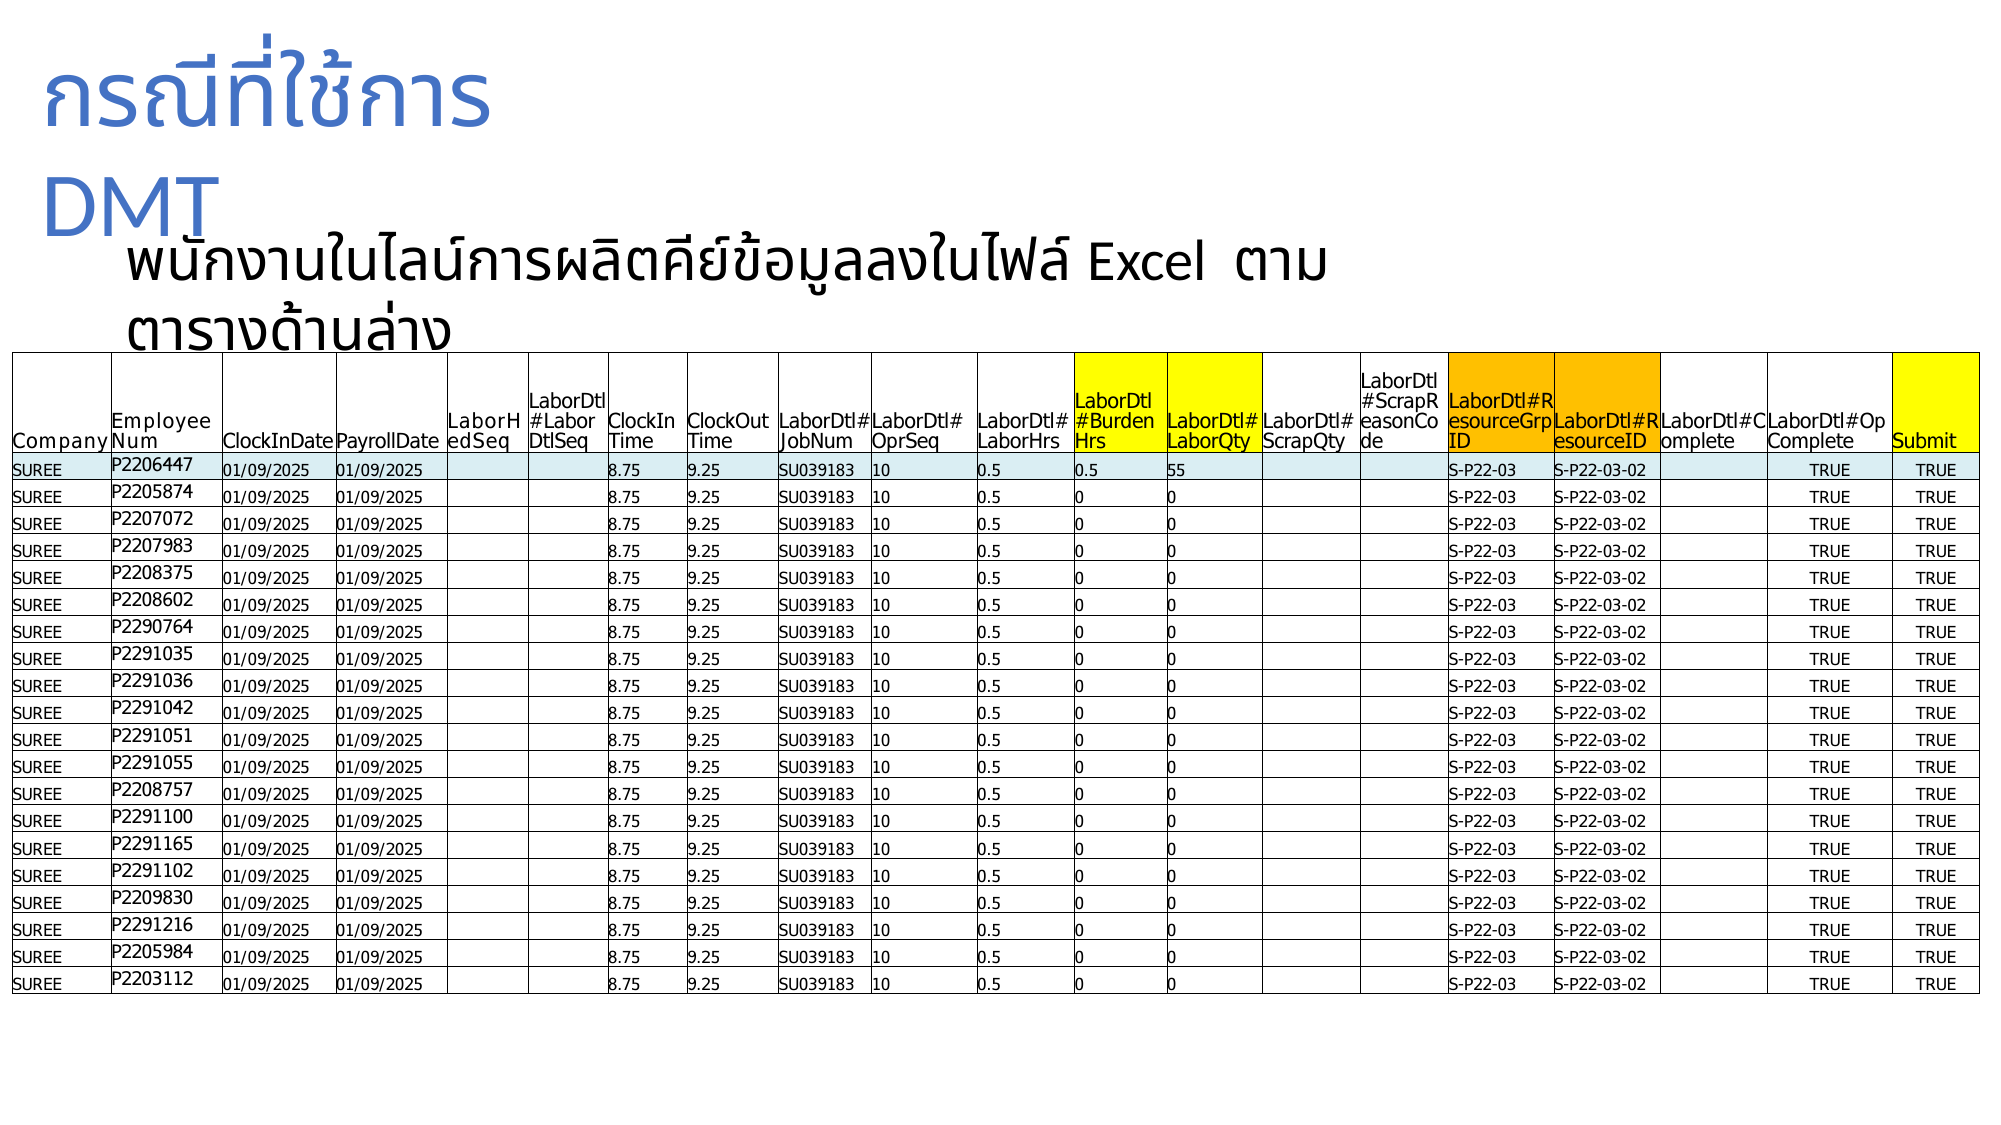

กรณีที่ใช้การ DMT
พนักงานในไลน์การผลิตคีย์ข้อมูลลงในไฟล์ Excel  ตามตารางด้านล่าง
| Company | EmployeeNum | ClockInDate | PayrollDate | LaborHedSeq | LaborDtl#LaborDtlSeq | ClockInTime | ClockOutTime | LaborDtl#JobNum | LaborDtl#OprSeq | LaborDtl#LaborHrs | LaborDtl#BurdenHrs | LaborDtl#LaborQty | LaborDtl#ScrapQty | LaborDtl#ScrapReasonCode | LaborDtl#ResourceGrpID | LaborDtl#ResourceID | LaborDtl#Complete | LaborDtl#OpComplete | Submit |
| --- | --- | --- | --- | --- | --- | --- | --- | --- | --- | --- | --- | --- | --- | --- | --- | --- | --- | --- | --- |
| SUREE | P2206447 | 01/09/2025 | 01/09/2025 |  |  | 8.75 | 9.25 | SU039183 | 10 | 0.5 | 0.5 | 55 |  |  | S-P22-03 | S-P22-03-02 |  | TRUE | TRUE |
| SUREE | P2205874 | 01/09/2025 | 01/09/2025 |  |  | 8.75 | 9.25 | SU039183 | 10 | 0.5 | 0 | 0 |  |  | S-P22-03 | S-P22-03-02 |  | TRUE | TRUE |
| SUREE | P2207072 | 01/09/2025 | 01/09/2025 |  |  | 8.75 | 9.25 | SU039183 | 10 | 0.5 | 0 | 0 |  |  | S-P22-03 | S-P22-03-02 |  | TRUE | TRUE |
| SUREE | P2207983 | 01/09/2025 | 01/09/2025 |  |  | 8.75 | 9.25 | SU039183 | 10 | 0.5 | 0 | 0 |  |  | S-P22-03 | S-P22-03-02 |  | TRUE | TRUE |
| SUREE | P2208375 | 01/09/2025 | 01/09/2025 |  |  | 8.75 | 9.25 | SU039183 | 10 | 0.5 | 0 | 0 |  |  | S-P22-03 | S-P22-03-02 |  | TRUE | TRUE |
| SUREE | P2208602 | 01/09/2025 | 01/09/2025 |  |  | 8.75 | 9.25 | SU039183 | 10 | 0.5 | 0 | 0 |  |  | S-P22-03 | S-P22-03-02 |  | TRUE | TRUE |
| SUREE | P2290764 | 01/09/2025 | 01/09/2025 |  |  | 8.75 | 9.25 | SU039183 | 10 | 0.5 | 0 | 0 |  |  | S-P22-03 | S-P22-03-02 |  | TRUE | TRUE |
| SUREE | P2291035 | 01/09/2025 | 01/09/2025 |  |  | 8.75 | 9.25 | SU039183 | 10 | 0.5 | 0 | 0 |  |  | S-P22-03 | S-P22-03-02 |  | TRUE | TRUE |
| SUREE | P2291036 | 01/09/2025 | 01/09/2025 |  |  | 8.75 | 9.25 | SU039183 | 10 | 0.5 | 0 | 0 |  |  | S-P22-03 | S-P22-03-02 |  | TRUE | TRUE |
| SUREE | P2291042 | 01/09/2025 | 01/09/2025 |  |  | 8.75 | 9.25 | SU039183 | 10 | 0.5 | 0 | 0 |  |  | S-P22-03 | S-P22-03-02 |  | TRUE | TRUE |
| SUREE | P2291051 | 01/09/2025 | 01/09/2025 |  |  | 8.75 | 9.25 | SU039183 | 10 | 0.5 | 0 | 0 |  |  | S-P22-03 | S-P22-03-02 |  | TRUE | TRUE |
| SUREE | P2291055 | 01/09/2025 | 01/09/2025 |  |  | 8.75 | 9.25 | SU039183 | 10 | 0.5 | 0 | 0 |  |  | S-P22-03 | S-P22-03-02 |  | TRUE | TRUE |
| SUREE | P2208757 | 01/09/2025 | 01/09/2025 |  |  | 8.75 | 9.25 | SU039183 | 10 | 0.5 | 0 | 0 |  |  | S-P22-03 | S-P22-03-02 |  | TRUE | TRUE |
| SUREE | P2291100 | 01/09/2025 | 01/09/2025 |  |  | 8.75 | 9.25 | SU039183 | 10 | 0.5 | 0 | 0 |  |  | S-P22-03 | S-P22-03-02 |  | TRUE | TRUE |
| SUREE | P2291165 | 01/09/2025 | 01/09/2025 |  |  | 8.75 | 9.25 | SU039183 | 10 | 0.5 | 0 | 0 |  |  | S-P22-03 | S-P22-03-02 |  | TRUE | TRUE |
| SUREE | P2291102 | 01/09/2025 | 01/09/2025 |  |  | 8.75 | 9.25 | SU039183 | 10 | 0.5 | 0 | 0 |  |  | S-P22-03 | S-P22-03-02 |  | TRUE | TRUE |
| SUREE | P2209830 | 01/09/2025 | 01/09/2025 |  |  | 8.75 | 9.25 | SU039183 | 10 | 0.5 | 0 | 0 |  |  | S-P22-03 | S-P22-03-02 |  | TRUE | TRUE |
| SUREE | P2291216 | 01/09/2025 | 01/09/2025 |  |  | 8.75 | 9.25 | SU039183 | 10 | 0.5 | 0 | 0 |  |  | S-P22-03 | S-P22-03-02 |  | TRUE | TRUE |
| SUREE | P2205984 | 01/09/2025 | 01/09/2025 |  |  | 8.75 | 9.25 | SU039183 | 10 | 0.5 | 0 | 0 |  |  | S-P22-03 | S-P22-03-02 |  | TRUE | TRUE |
| SUREE | P2203112 | 01/09/2025 | 01/09/2025 |  |  | 8.75 | 9.25 | SU039183 | 10 | 0.5 | 0 | 0 |  |  | S-P22-03 | S-P22-03-02 |  | TRUE | TRUE |